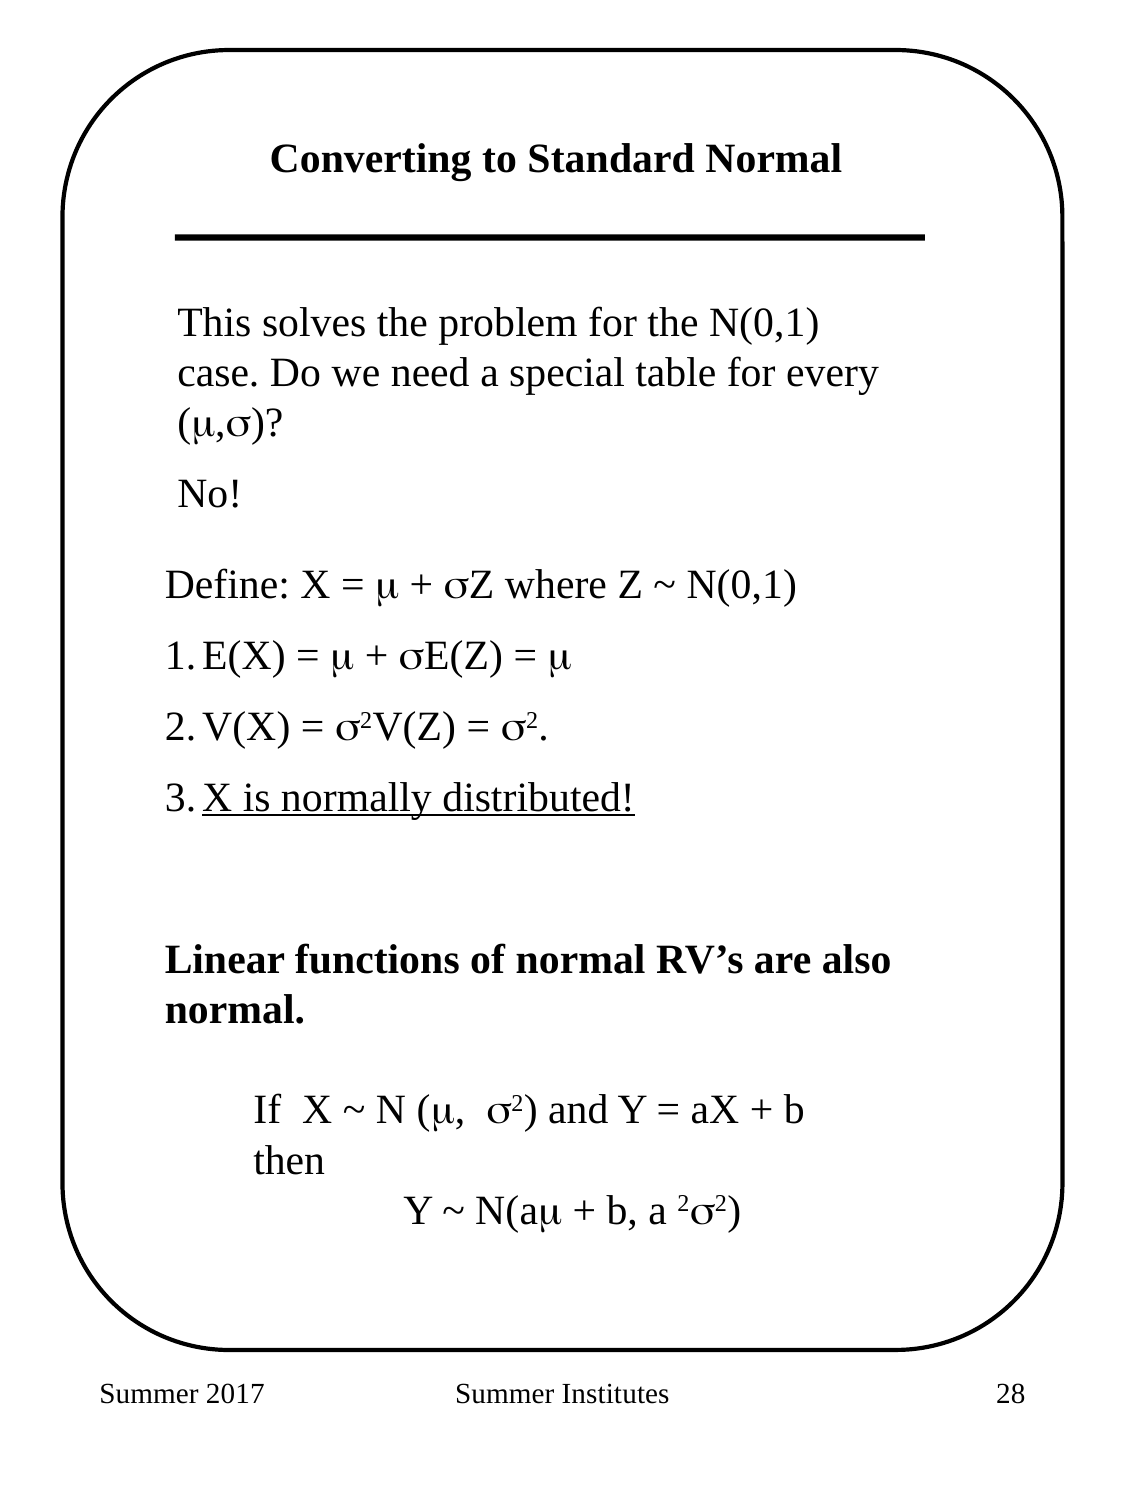

Converting to Standard Normal

This solves the problem for the N(0,1) case. Do we need a special table for every (μ,σ)?
No!
Define: X = μ + σZ where Z ~ N(0,1)
1.	E(X) = μ + σE(Z) = μ
2.	V(X) = σ2V(Z) = σ2.
3.	X is normally distributed!
Linear functions of normal RV’s are also normal.
If  X ~ N (μ,  σ2) and Y = aX + b
then
	Y ~ N(aμ + b, a 2σ2)
Summer 2017
Summer Institutes
28